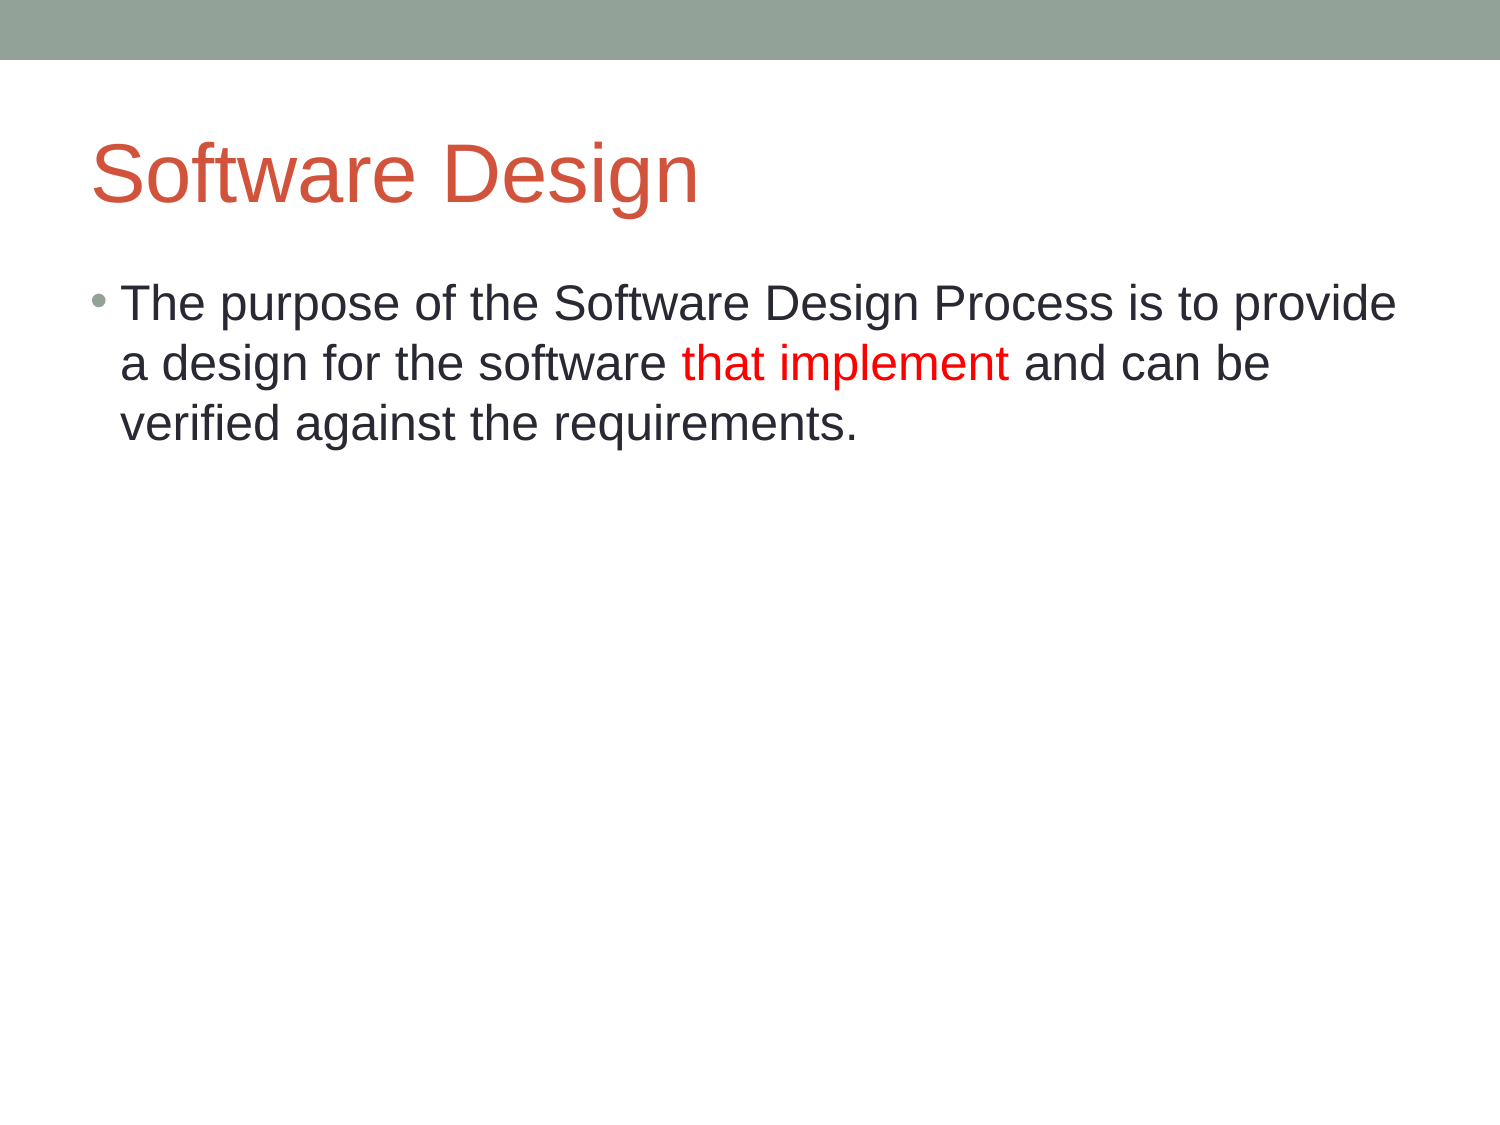

# Software Design
The purpose of the Software Design Process is to provide a design for the software that implement and can be verified against the requirements.